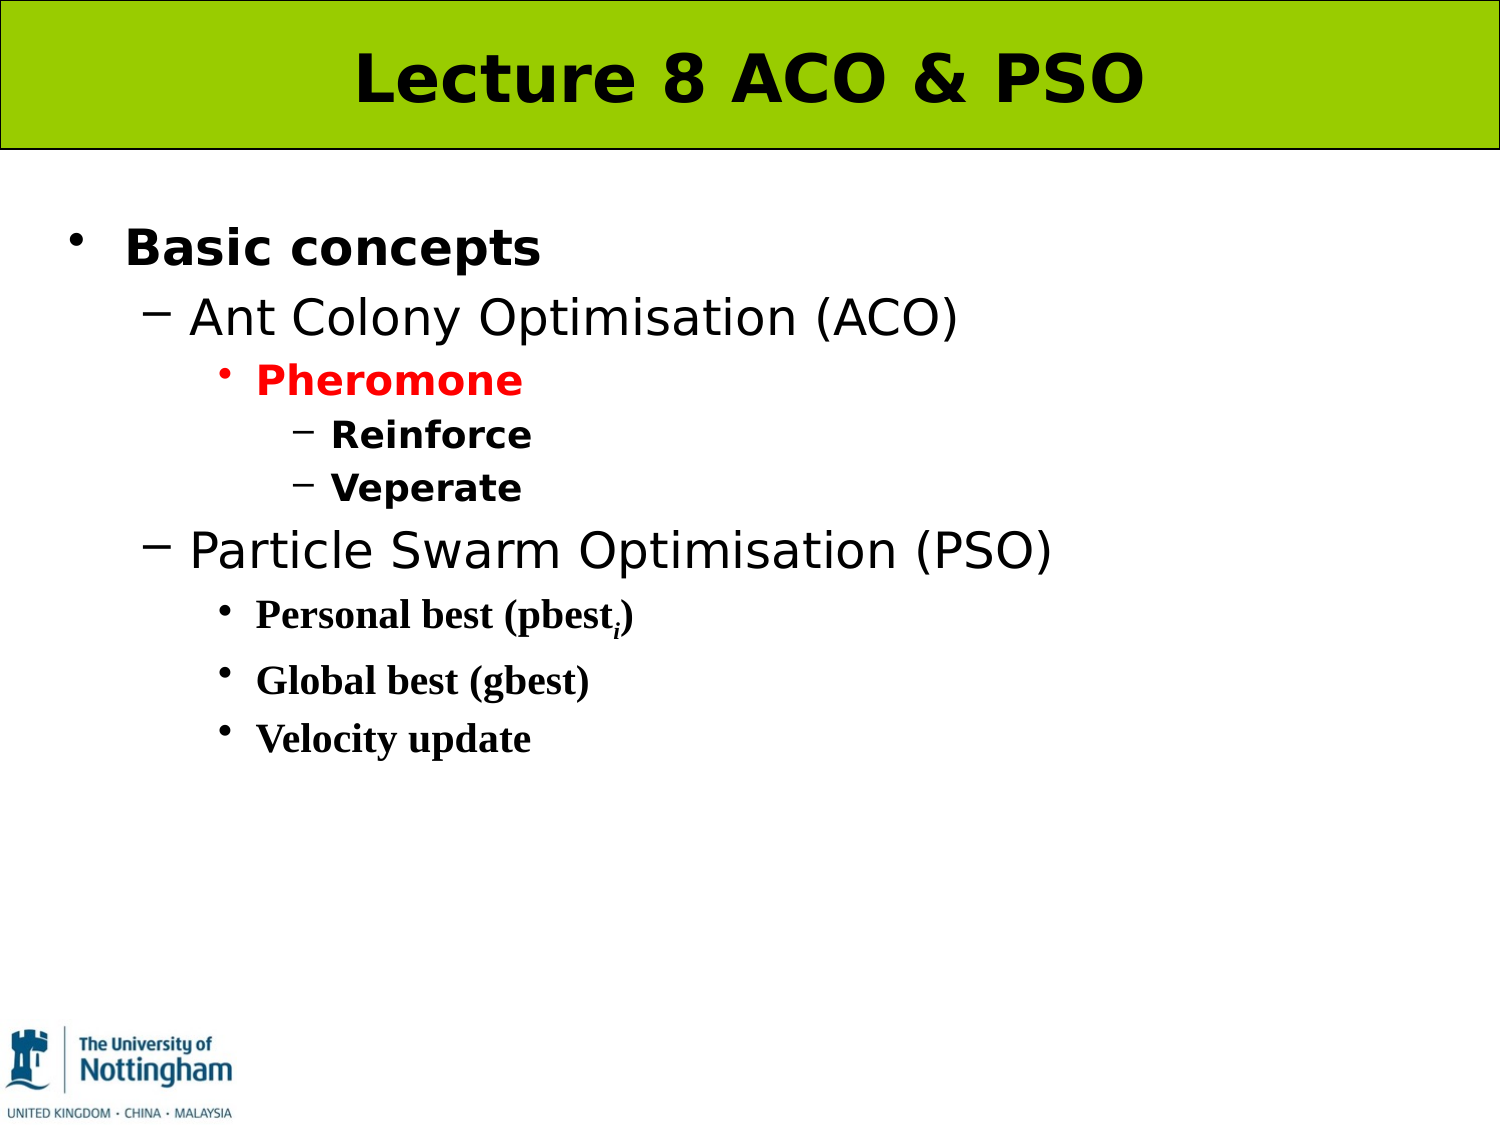

# Lecture 8 ACO & PSO
Basic concepts
Ant Colony Optimisation (ACO)
Pheromone
Reinforce
Veperate
Particle Swarm Optimisation (PSO)
Personal best (pbesti)
Global best (gbest)
Velocity update